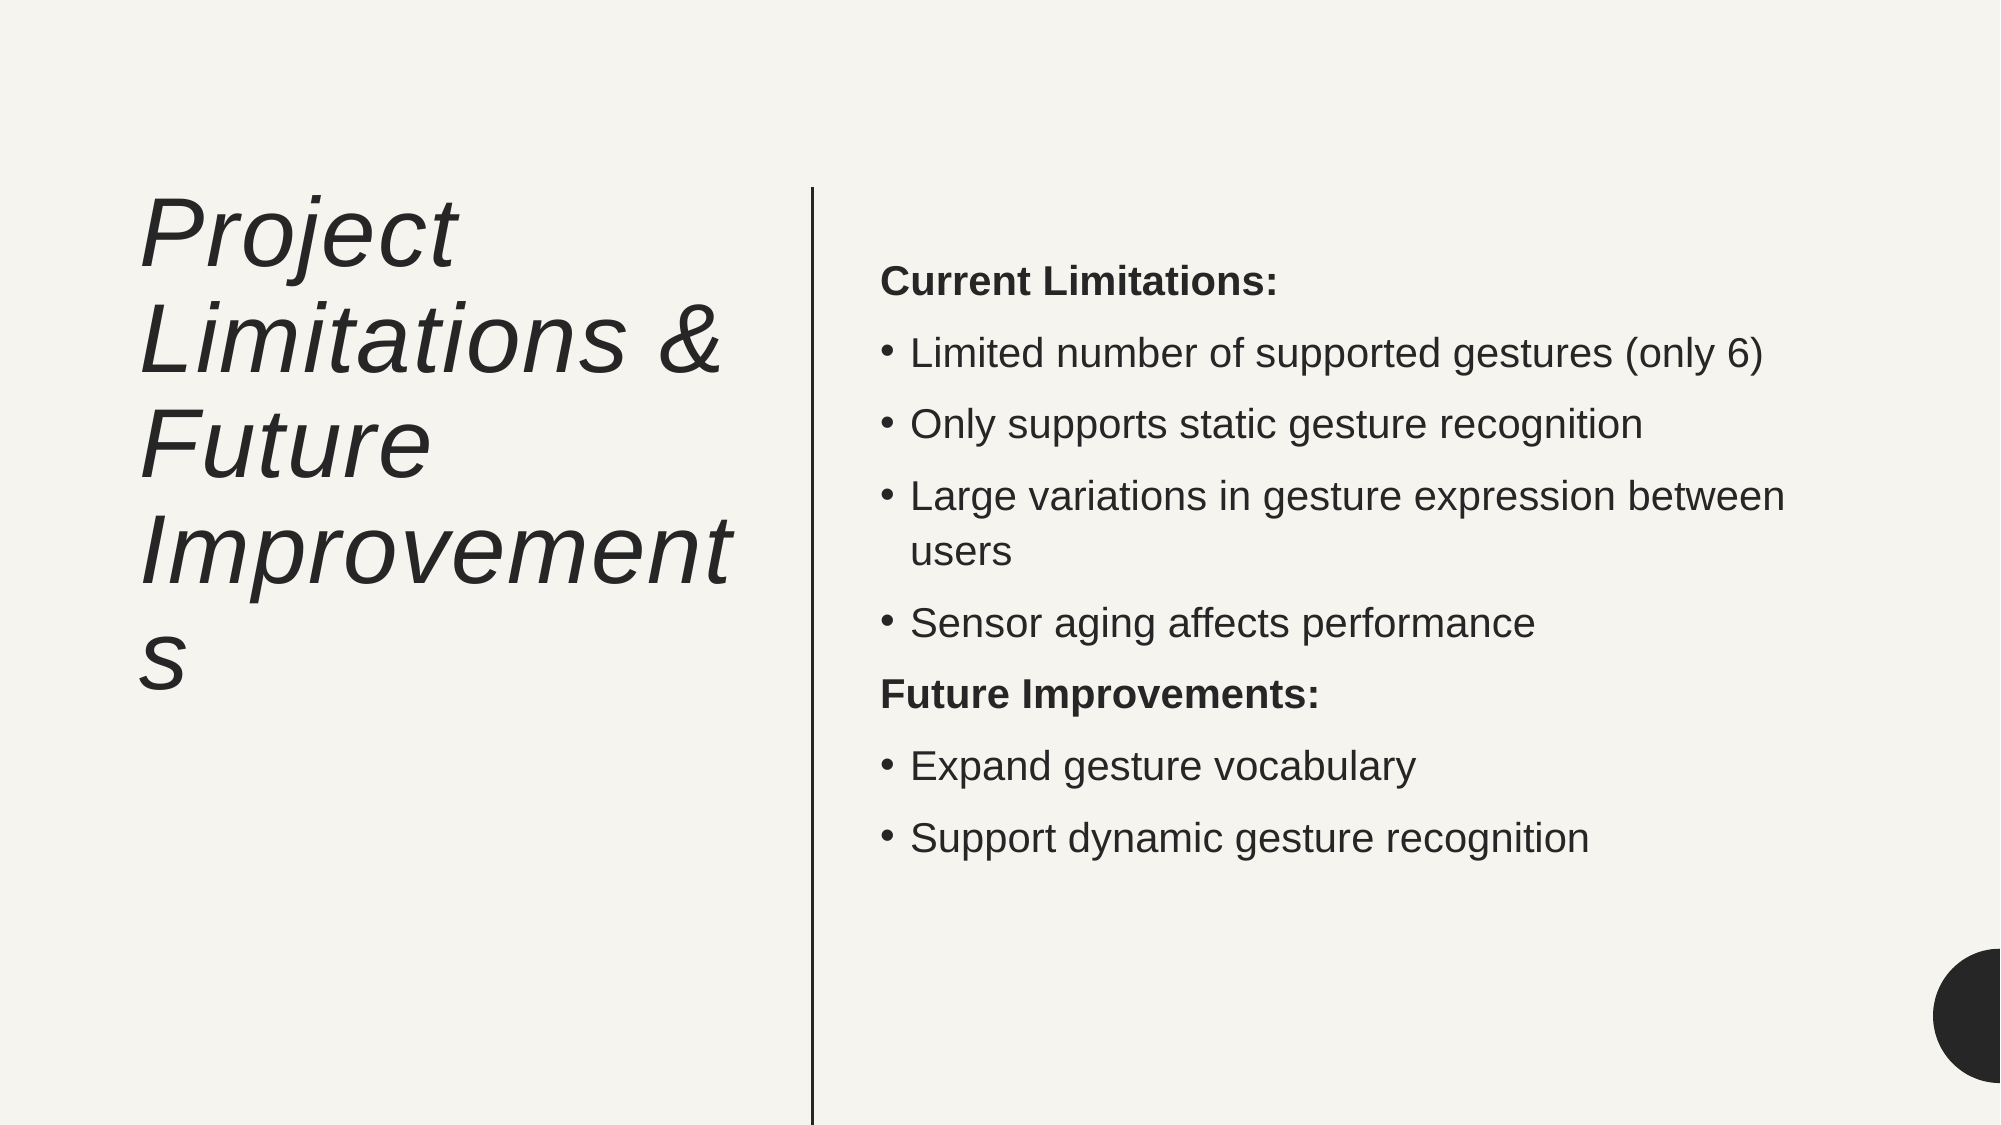

# Project Limitations & Future Improvements

Current Limitations:
Limited number of supported gestures (only 6)
Only supports static gesture recognition
Large variations in gesture expression between users
Sensor aging affects performance
Future Improvements:
Expand gesture vocabulary
Support dynamic gesture recognition